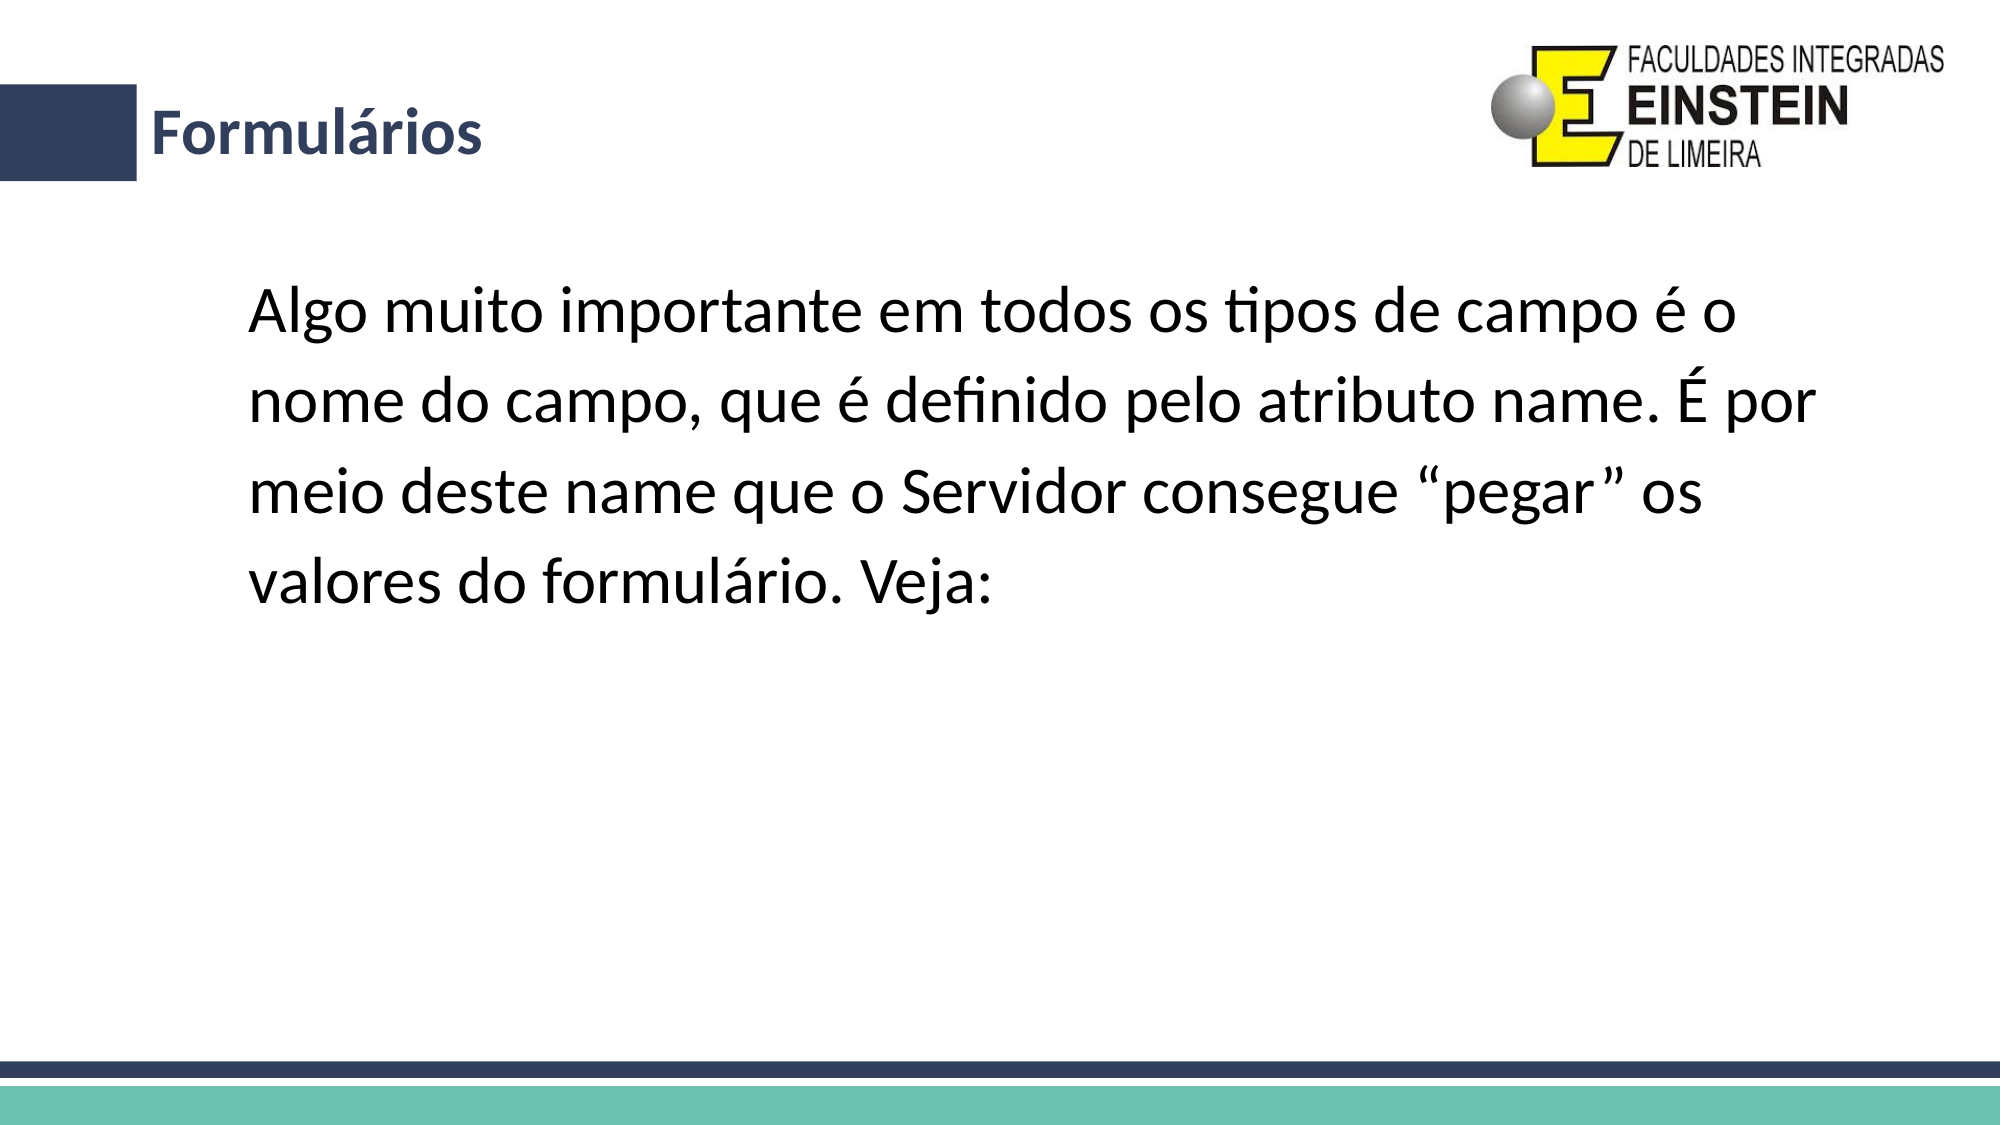

# Formulários
Algo muito importante em todos os tipos de campo é o nome do campo, que é definido pelo atributo name. É por meio deste name que o Servidor consegue “pegar” os valores do formulário. Veja: